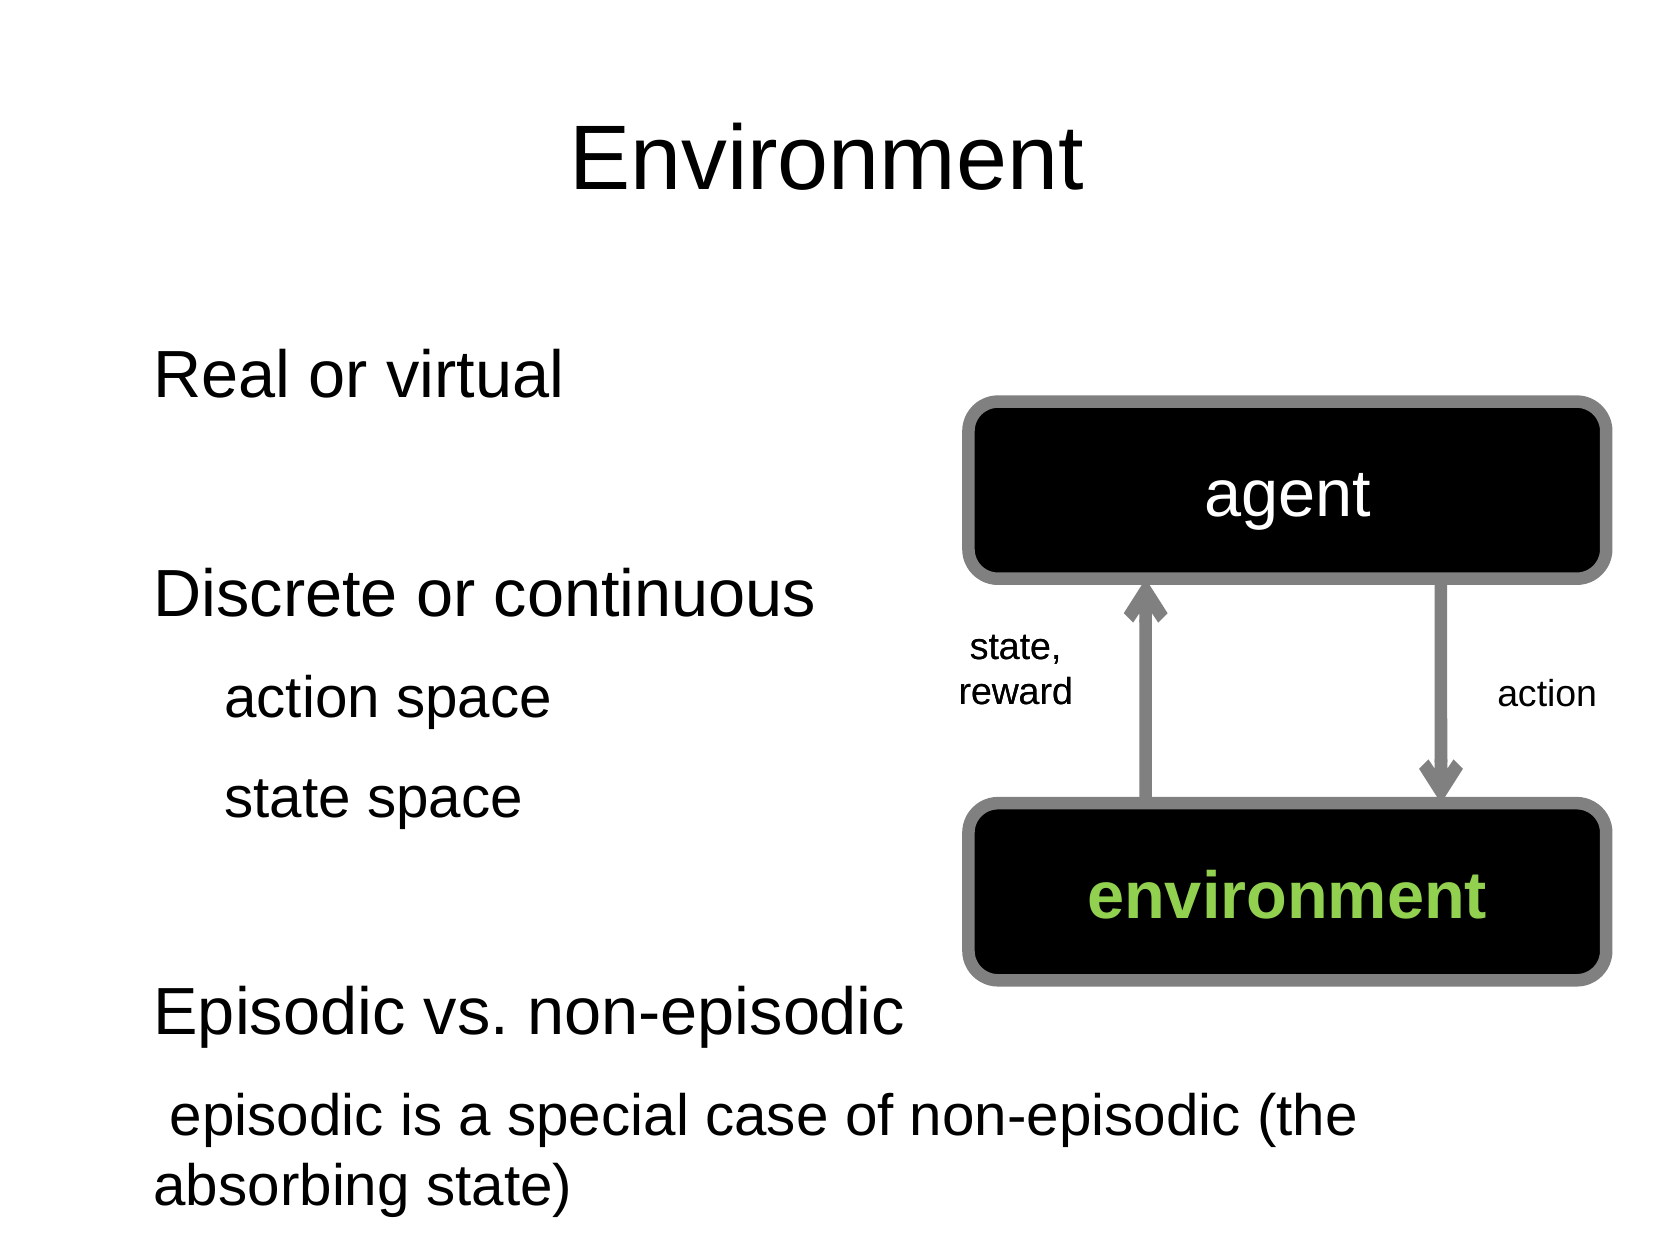

Environment
Real or virtual

Discrete or continuous
action space
state space

Episodic vs. non-episodic
 episodic is a special case of non-episodic (the absorbing state)

agent
state,
reward
state,
reward

action
environment